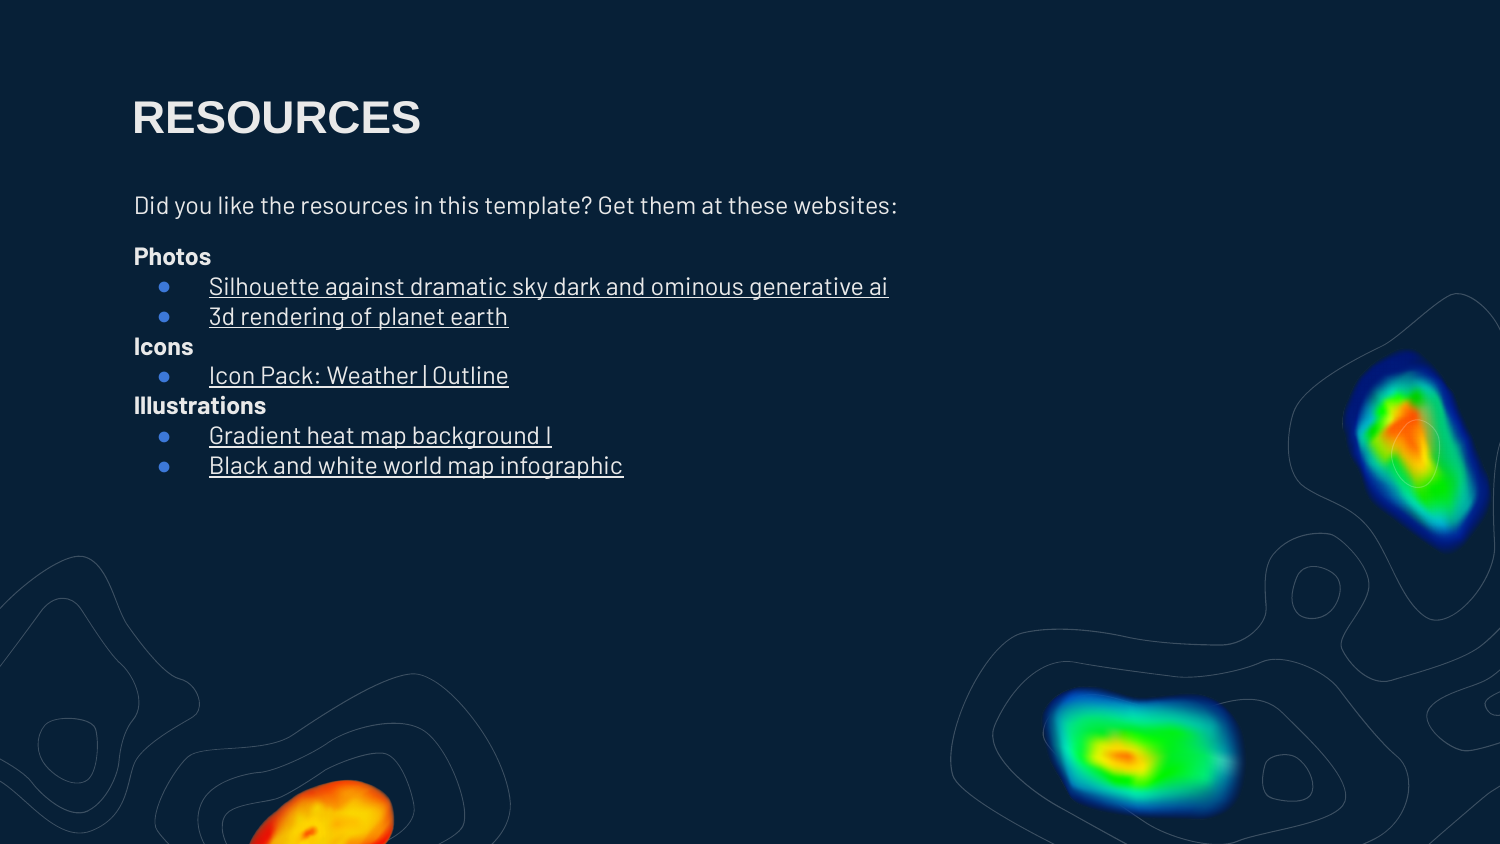

# RESOURCES
Did you like the resources in this template? Get them at these websites:
Photos
Silhouette against dramatic sky dark and ominous generative ai
3d rendering of planet earth
Icons
Icon Pack: Weather | Outline
Illustrations
Gradient heat map background I
Black and white world map infographic